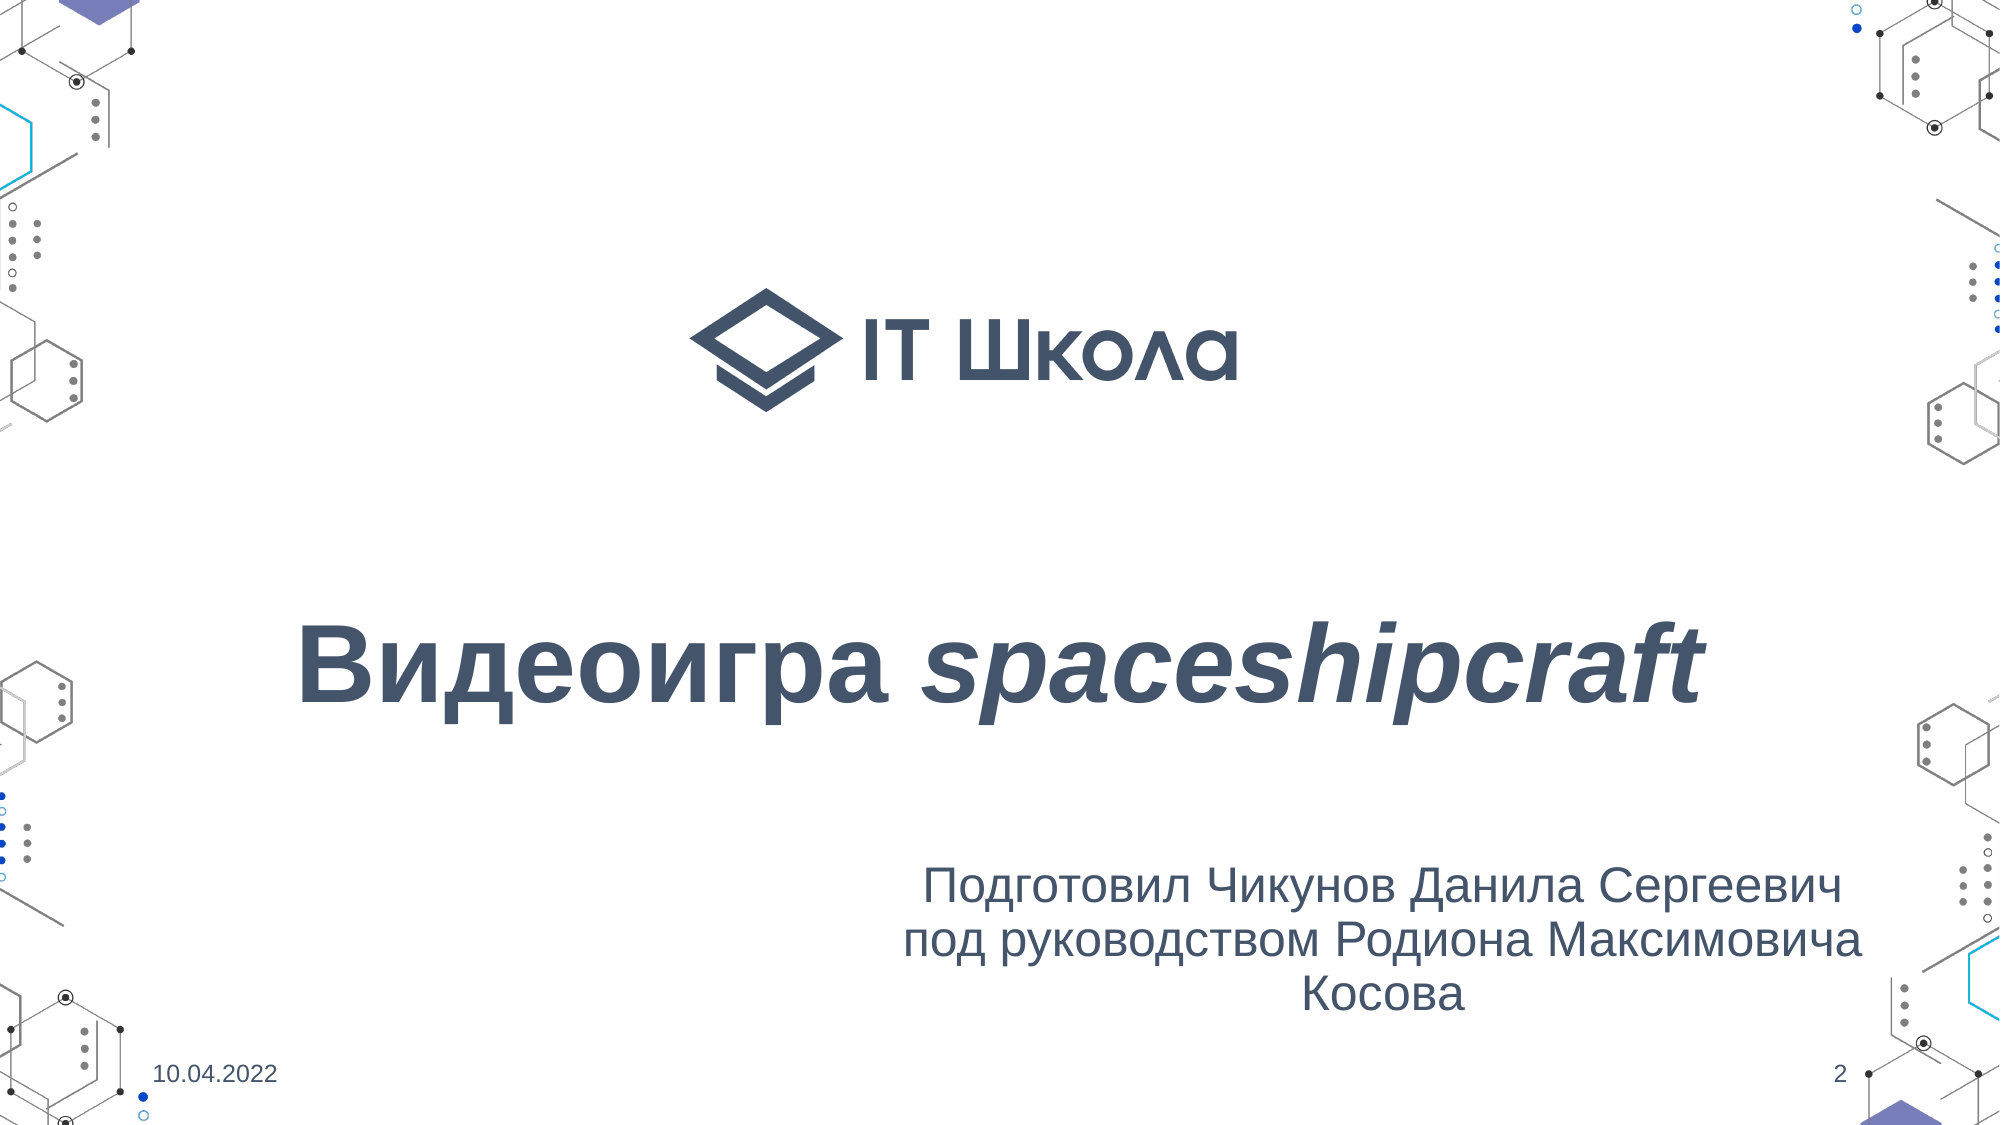

# Видеоигра spaceshipcraft
Подготовил Чикунов Данила Сергеевич под руководством Родиона Максимовича Косова
10.04.2022
2